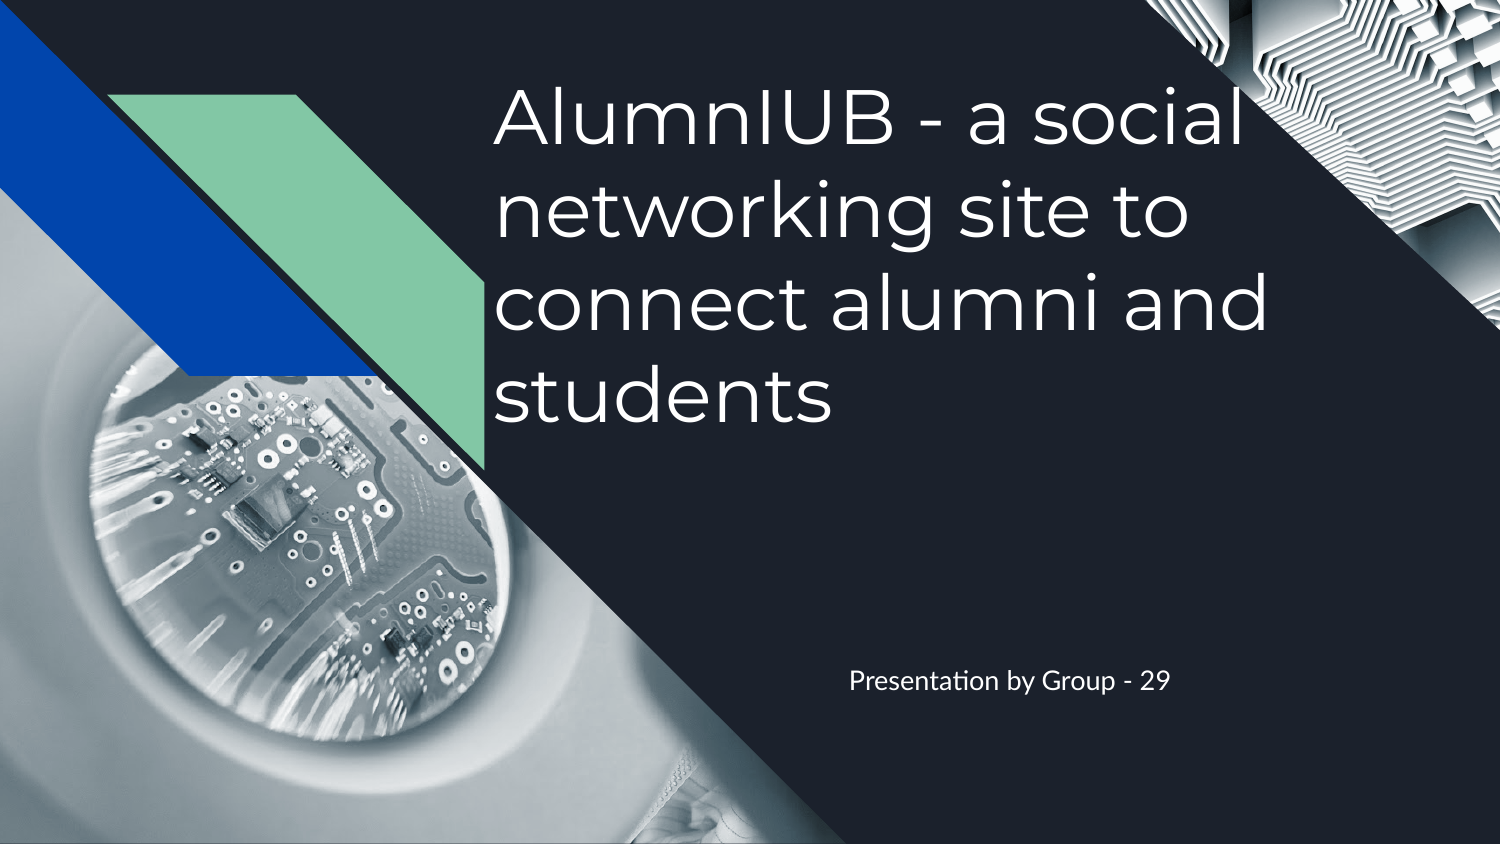

# AlumnIUB - a social networking site to connect alumni and students
Presentation by Group - 29